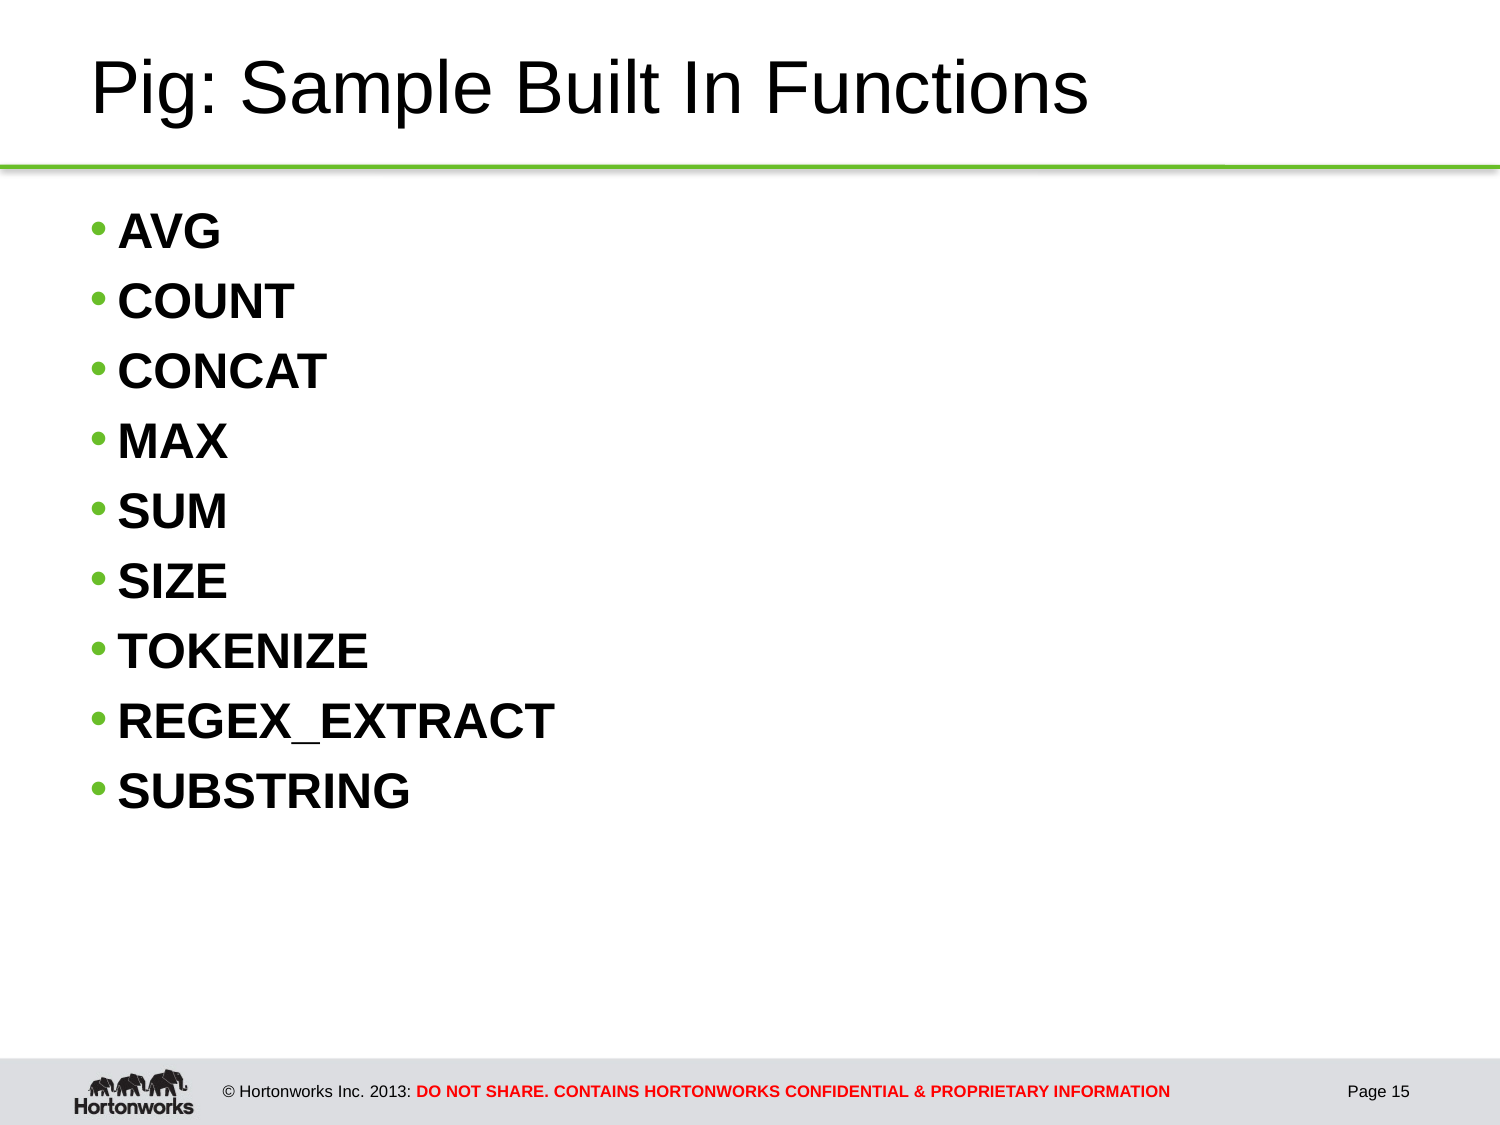

# Pig: Sample Built In Functions
AVG
COUNT
CONCAT
MAX
SUM
SIZE
TOKENIZE
REGEX_EXTRACT
SUBSTRING
Page 15